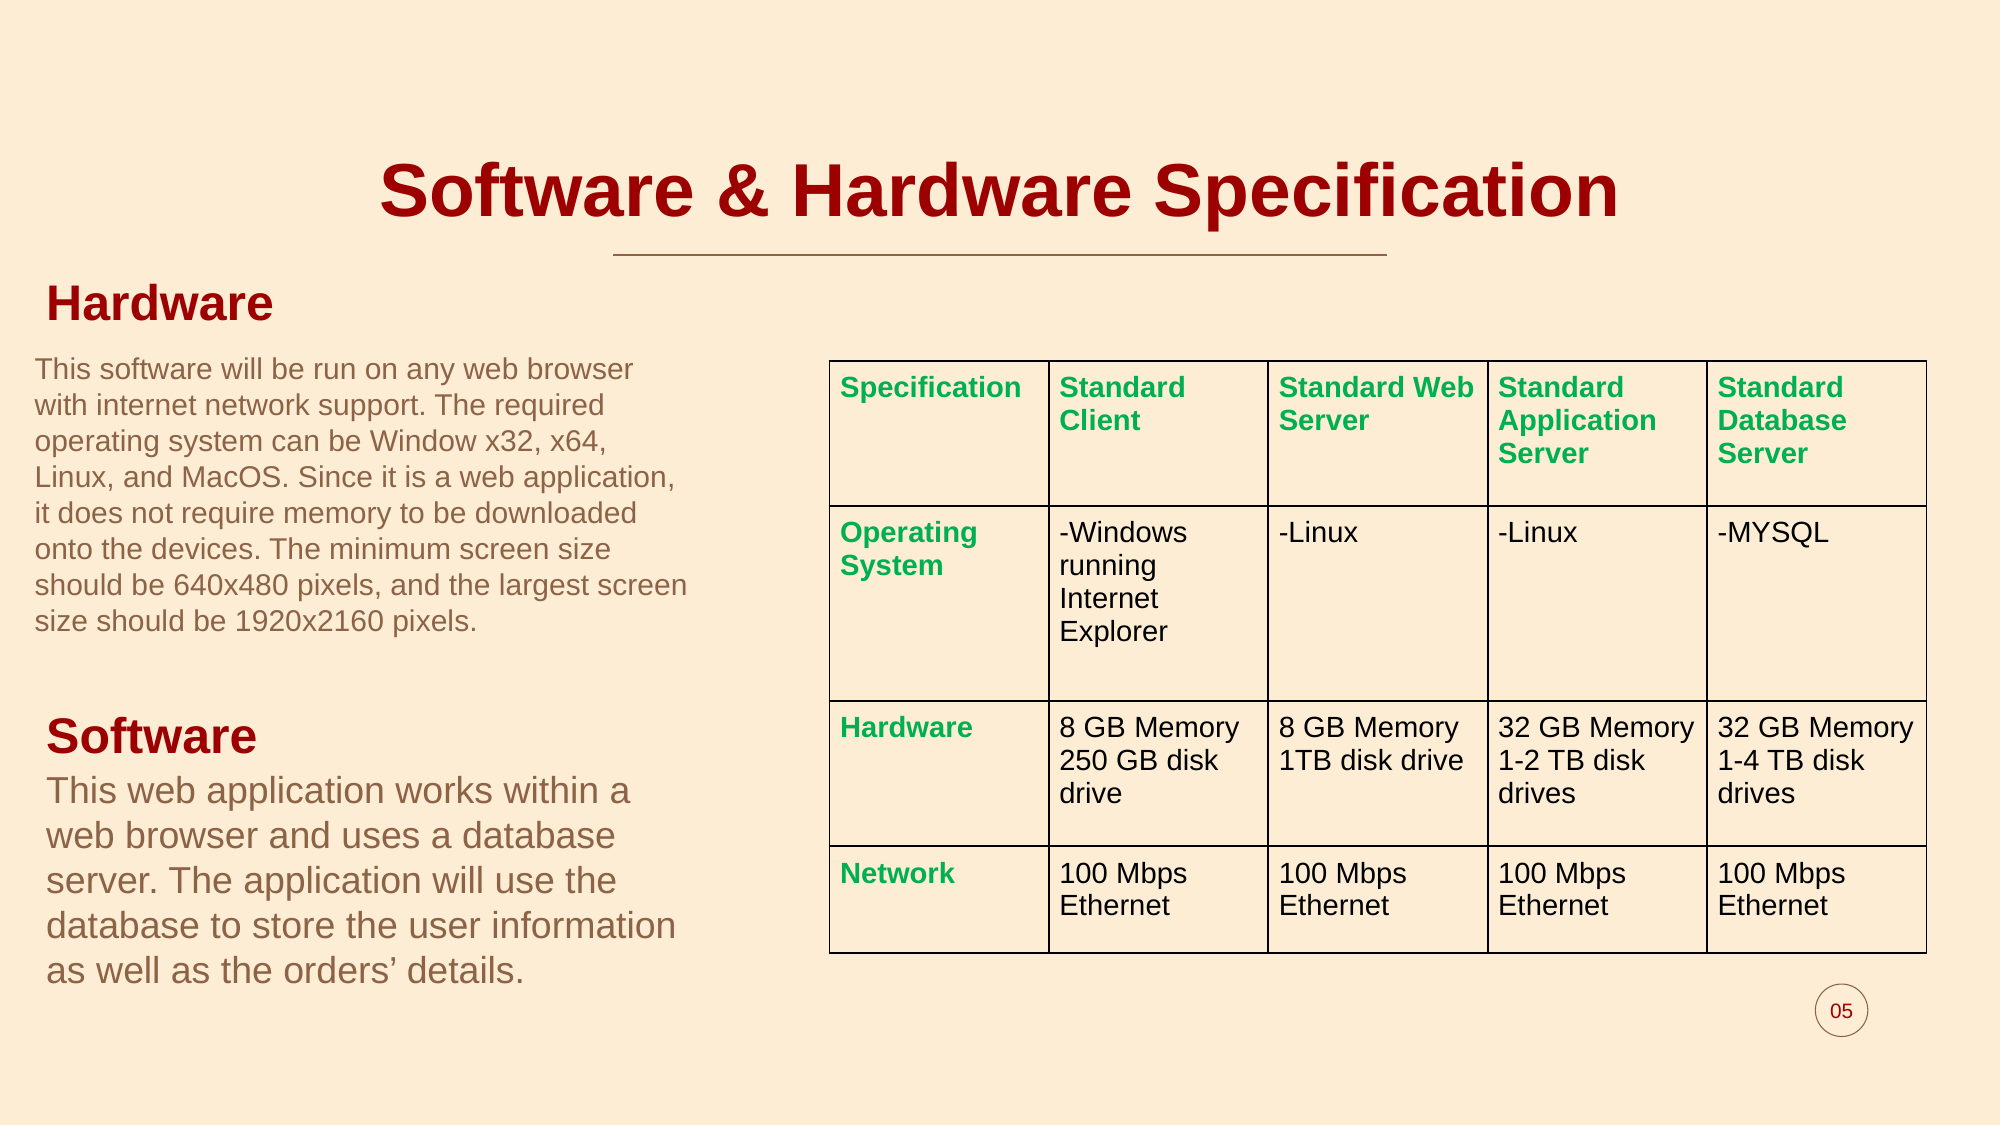

# Software & Hardware Specification
Hardware

This software will be run on any web browser with internet network support. The required operating system can be Window x32, x64, Linux, and MacOS. Since it is a web application, it does not require memory to be downloaded onto the devices. The minimum screen size should be 640x480 pixels, and the largest screen size should be 1920x2160 pixels.

| Specification | Standard Client | Standard Web Server | Standard Application Server | Standard Database  Server |
| --- | --- | --- | --- | --- |
| Operating System | -Windows running Internet Explorer | -Linux | -Linux | -MYSQL |
| Hardware | 8 GB Memory 250 GB disk drive | 8 GB Memory 1TB disk drive | 32 GB Memory 1-2 TB disk drives | 32 GB Memory 1-4 TB disk drives |
| Network | 100 Mbps Ethernet | 100 Mbps Ethernet | 100 Mbps Ethernet | 100 Mbps Ethernet |
Software
This web application works within a web browser and uses a database server. The application will use the database to store the user information as well as the orders’ details.

05